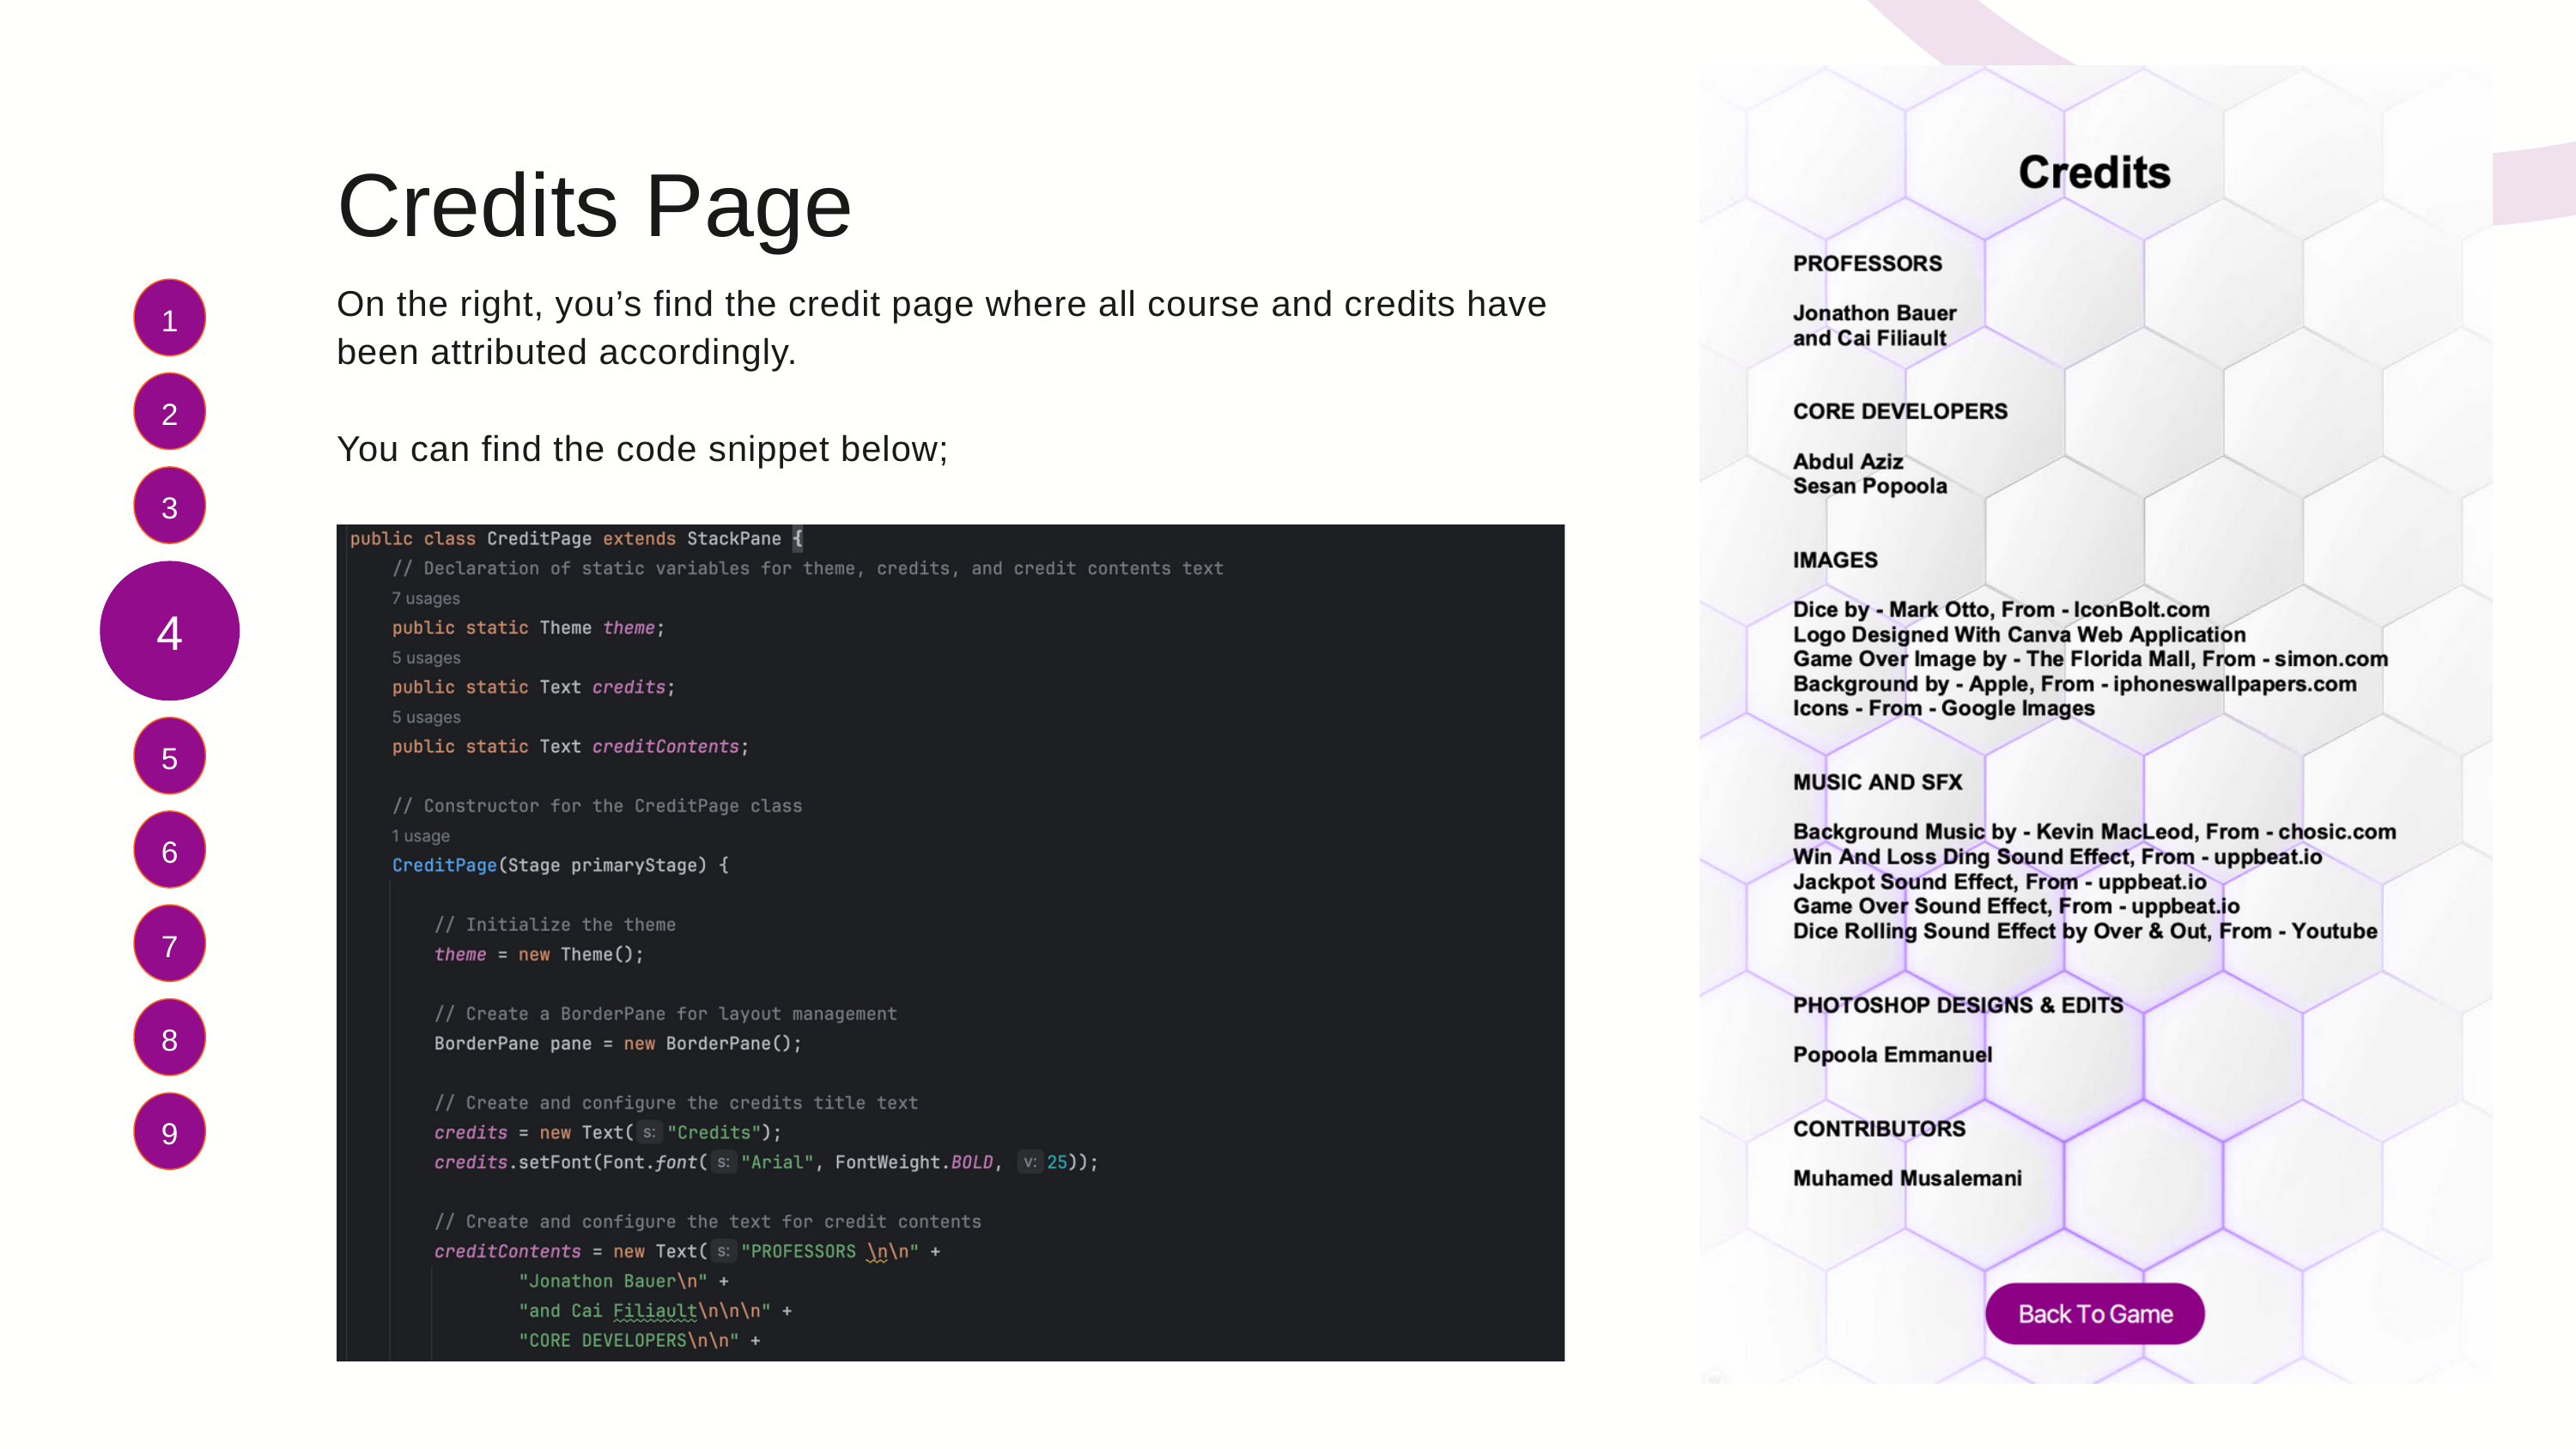

Credits Page
On the right, you’s find the credit page where all course and credits have been attributed accordingly.

You can find the code snippet below;

1

2

3

4

5

6

7

8

9